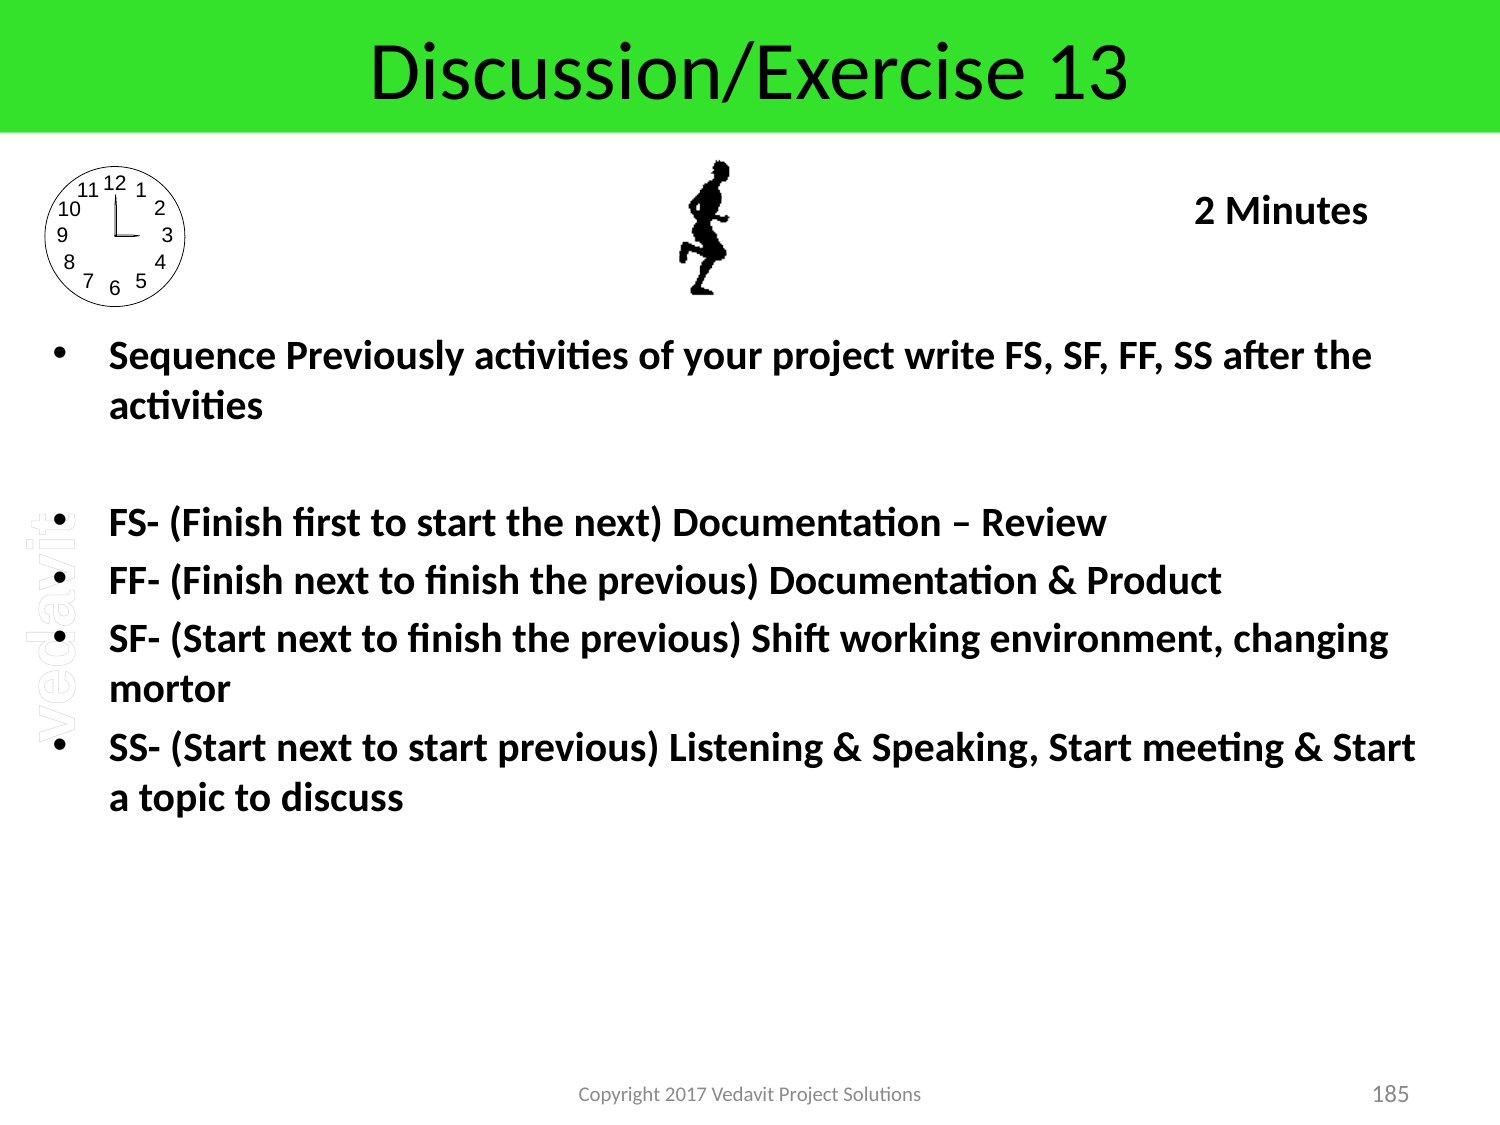

# Discussion/Exercise 13
2 Minutes
Sequence Previously activities of your project write FS, SF, FF, SS after the activities

FS- (Finish first to start the next) Documentation – Review
FF- (Finish next to finish the previous) Documentation & Product
SF- (Start next to finish the previous) Shift working environment, changing mortor
SS- (Start next to start previous) Listening & Speaking, Start meeting & Start a topic to discuss

Copyright 2017 Vedavit Project Solutions
185